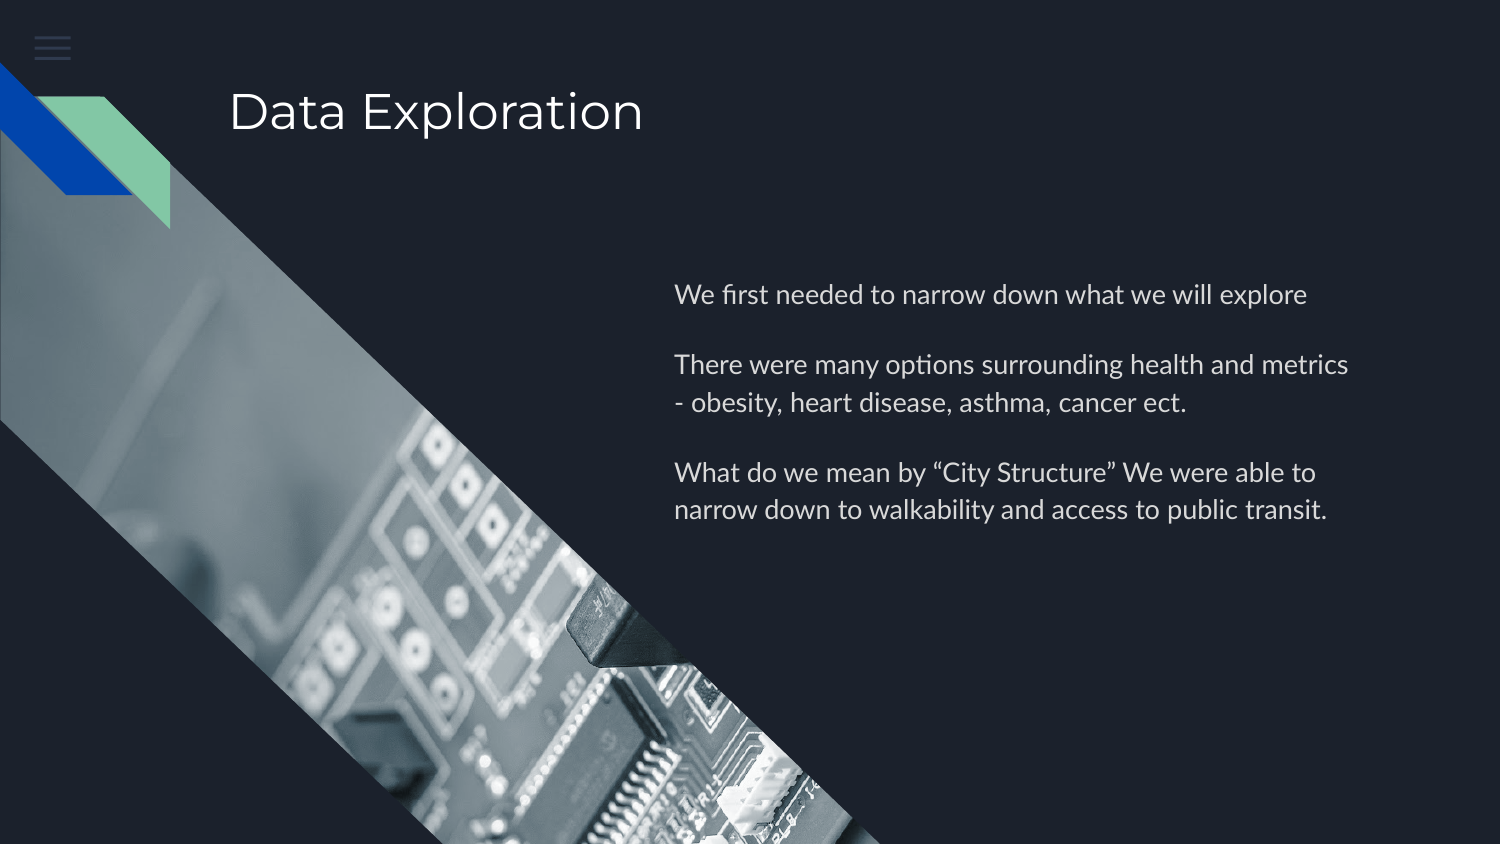

# Data Exploration
We first needed to narrow down what we will explore
There were many options surrounding health and metrics - obesity, heart disease, asthma, cancer ect.
What do we mean by “City Structure” We were able to narrow down to walkability and access to public transit.